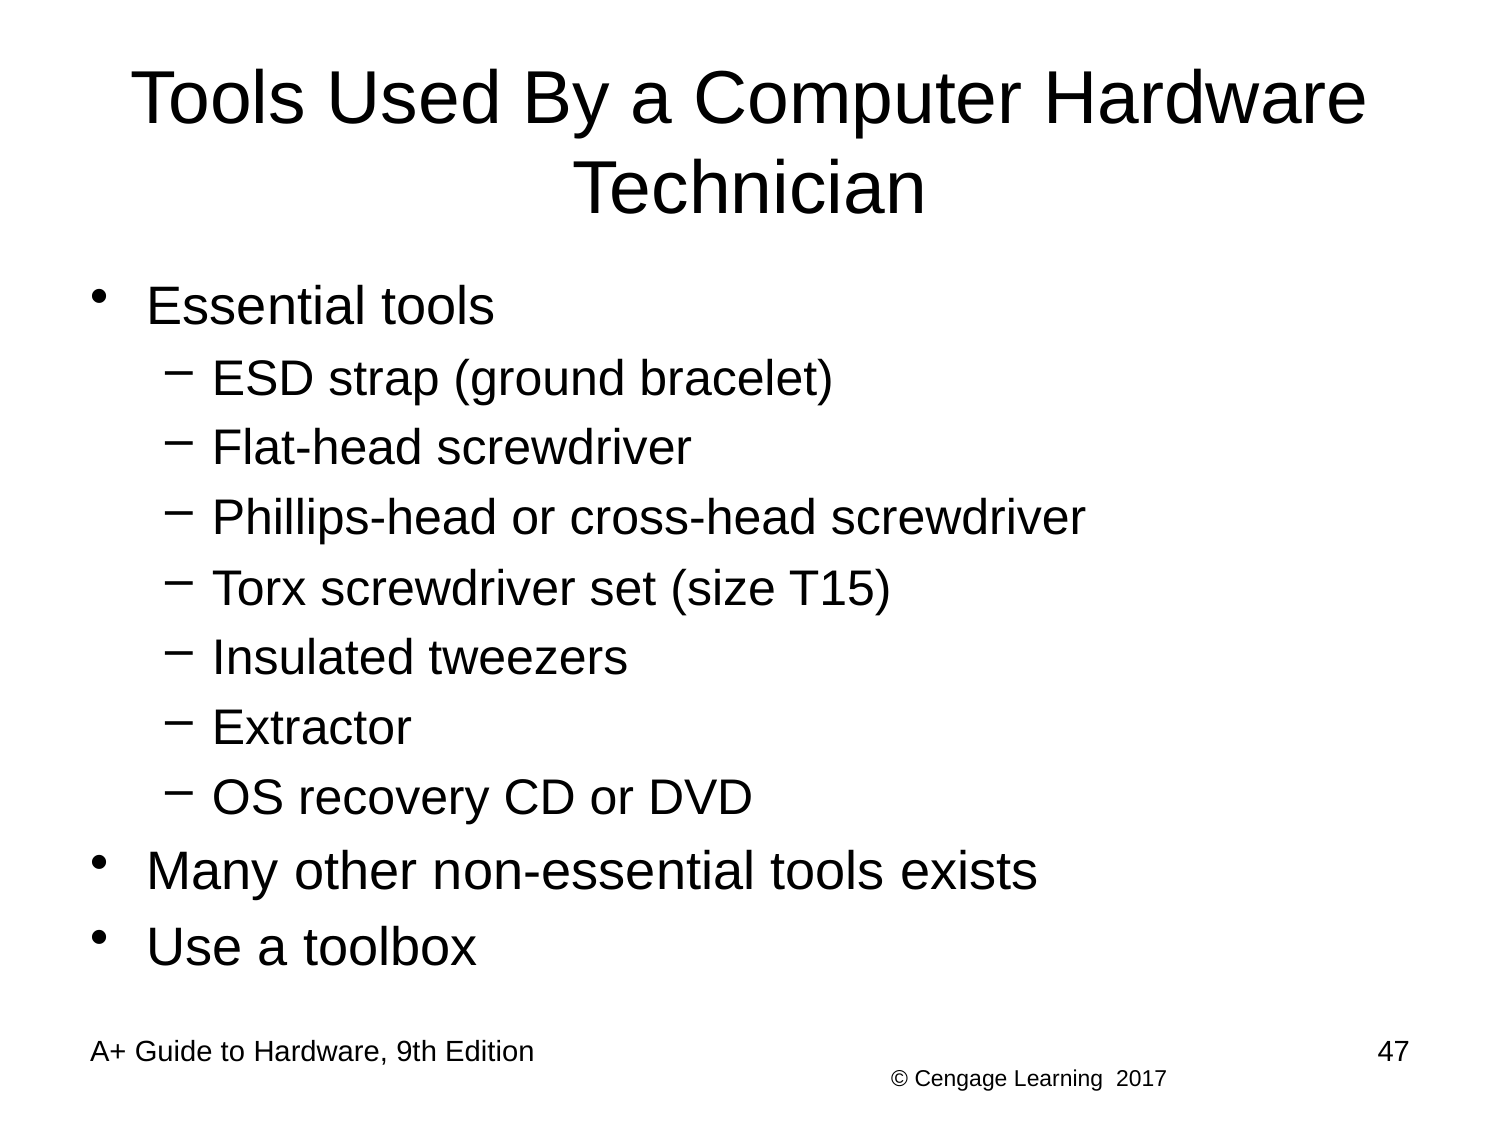

# Tools Used By a Computer Hardware Technician
Essential tools
ESD strap (ground bracelet)
Flat-head screwdriver
Phillips-head or cross-head screwdriver
Torx screwdriver set (size T15)
Insulated tweezers
Extractor
OS recovery CD or DVD
Many other non-essential tools exists
Use a toolbox
A+ Guide to Hardware, 9th Edition
47